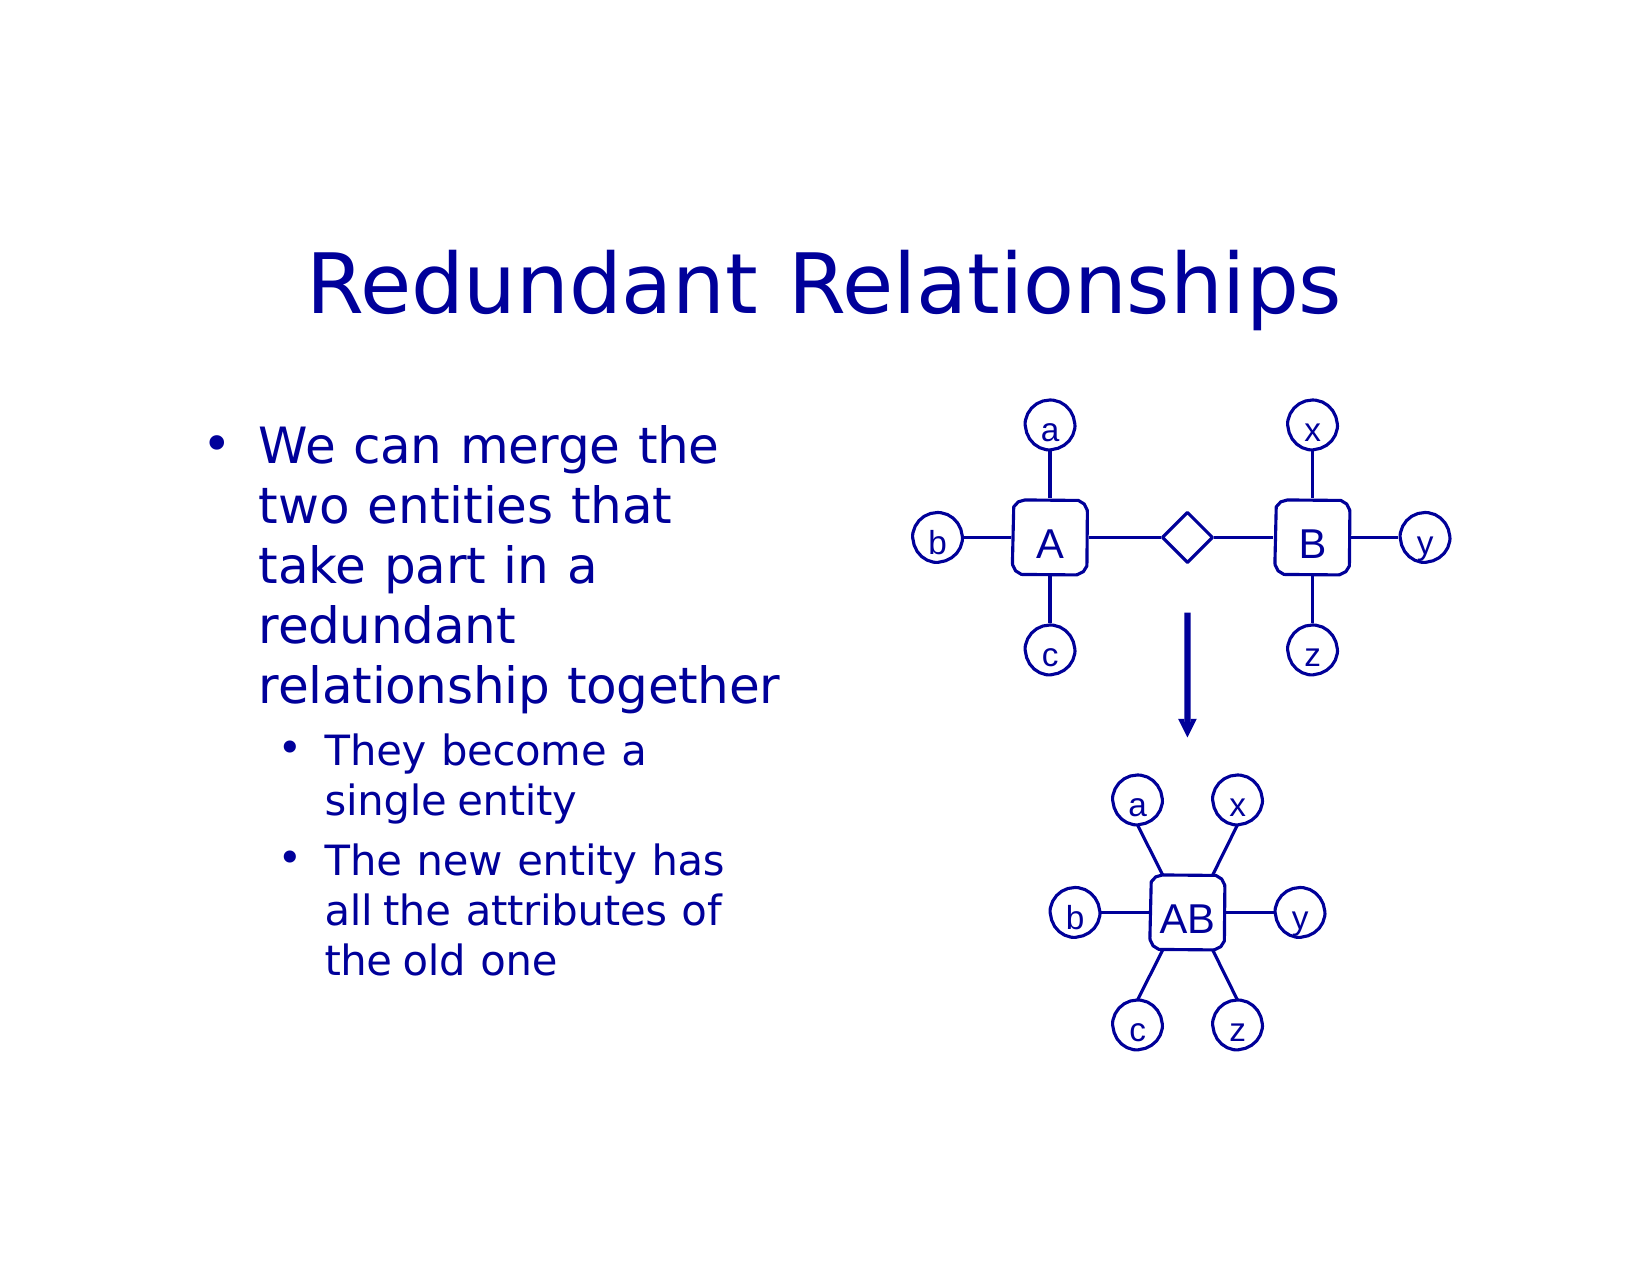

# Redundant Relationships

a
x
We can merge the two entities that take part in a redundant relationship together
They become a single entity
The new entity has all the attributes of the old one

A
B
b
y

c
z

a
x

AB
b
y

c
z